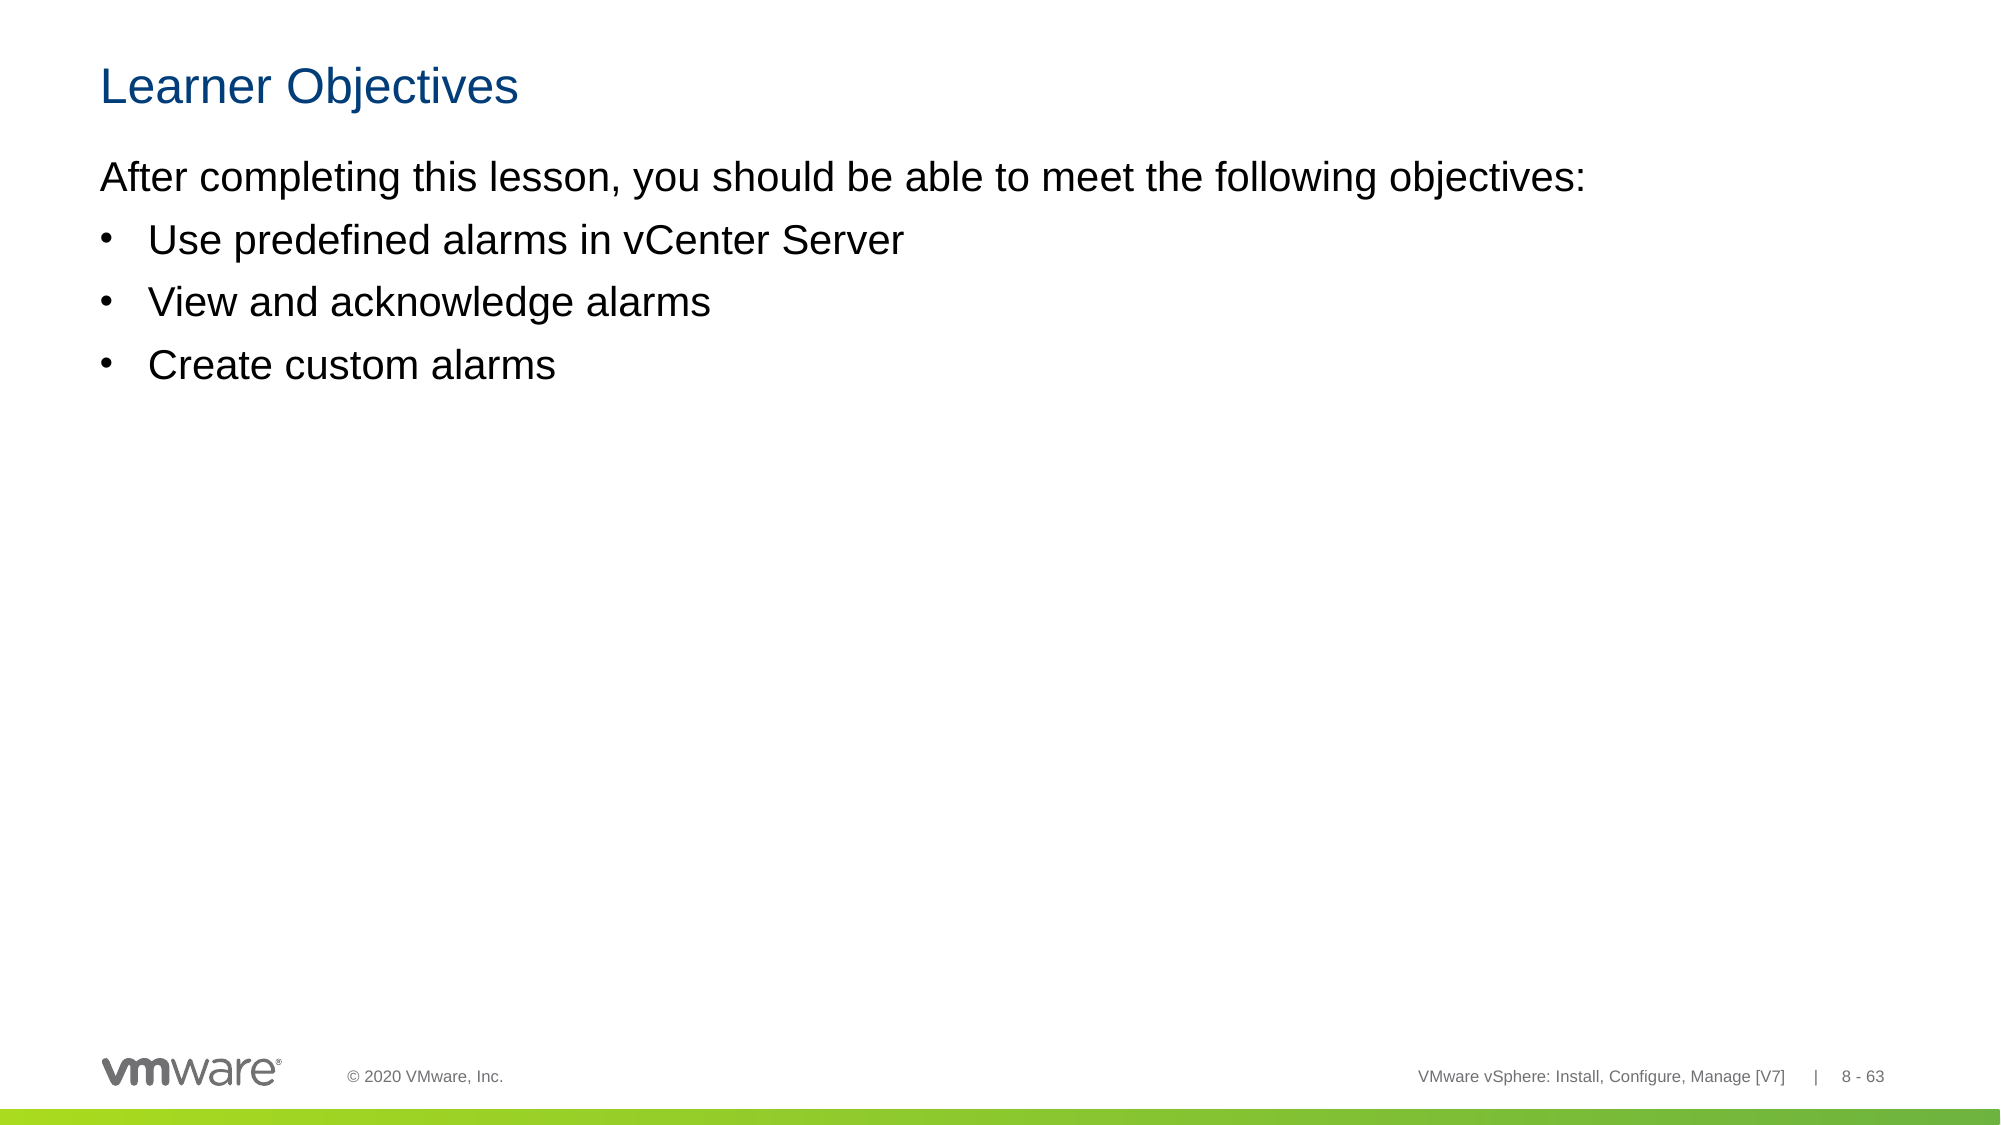

# Learner Objectives
After completing this lesson, you should be able to meet the following objectives:
Use predefined alarms in vCenter Server
View and acknowledge alarms
Create custom alarms
VMware vSphere: Install, Configure, Manage [V7]      |     8 - 63